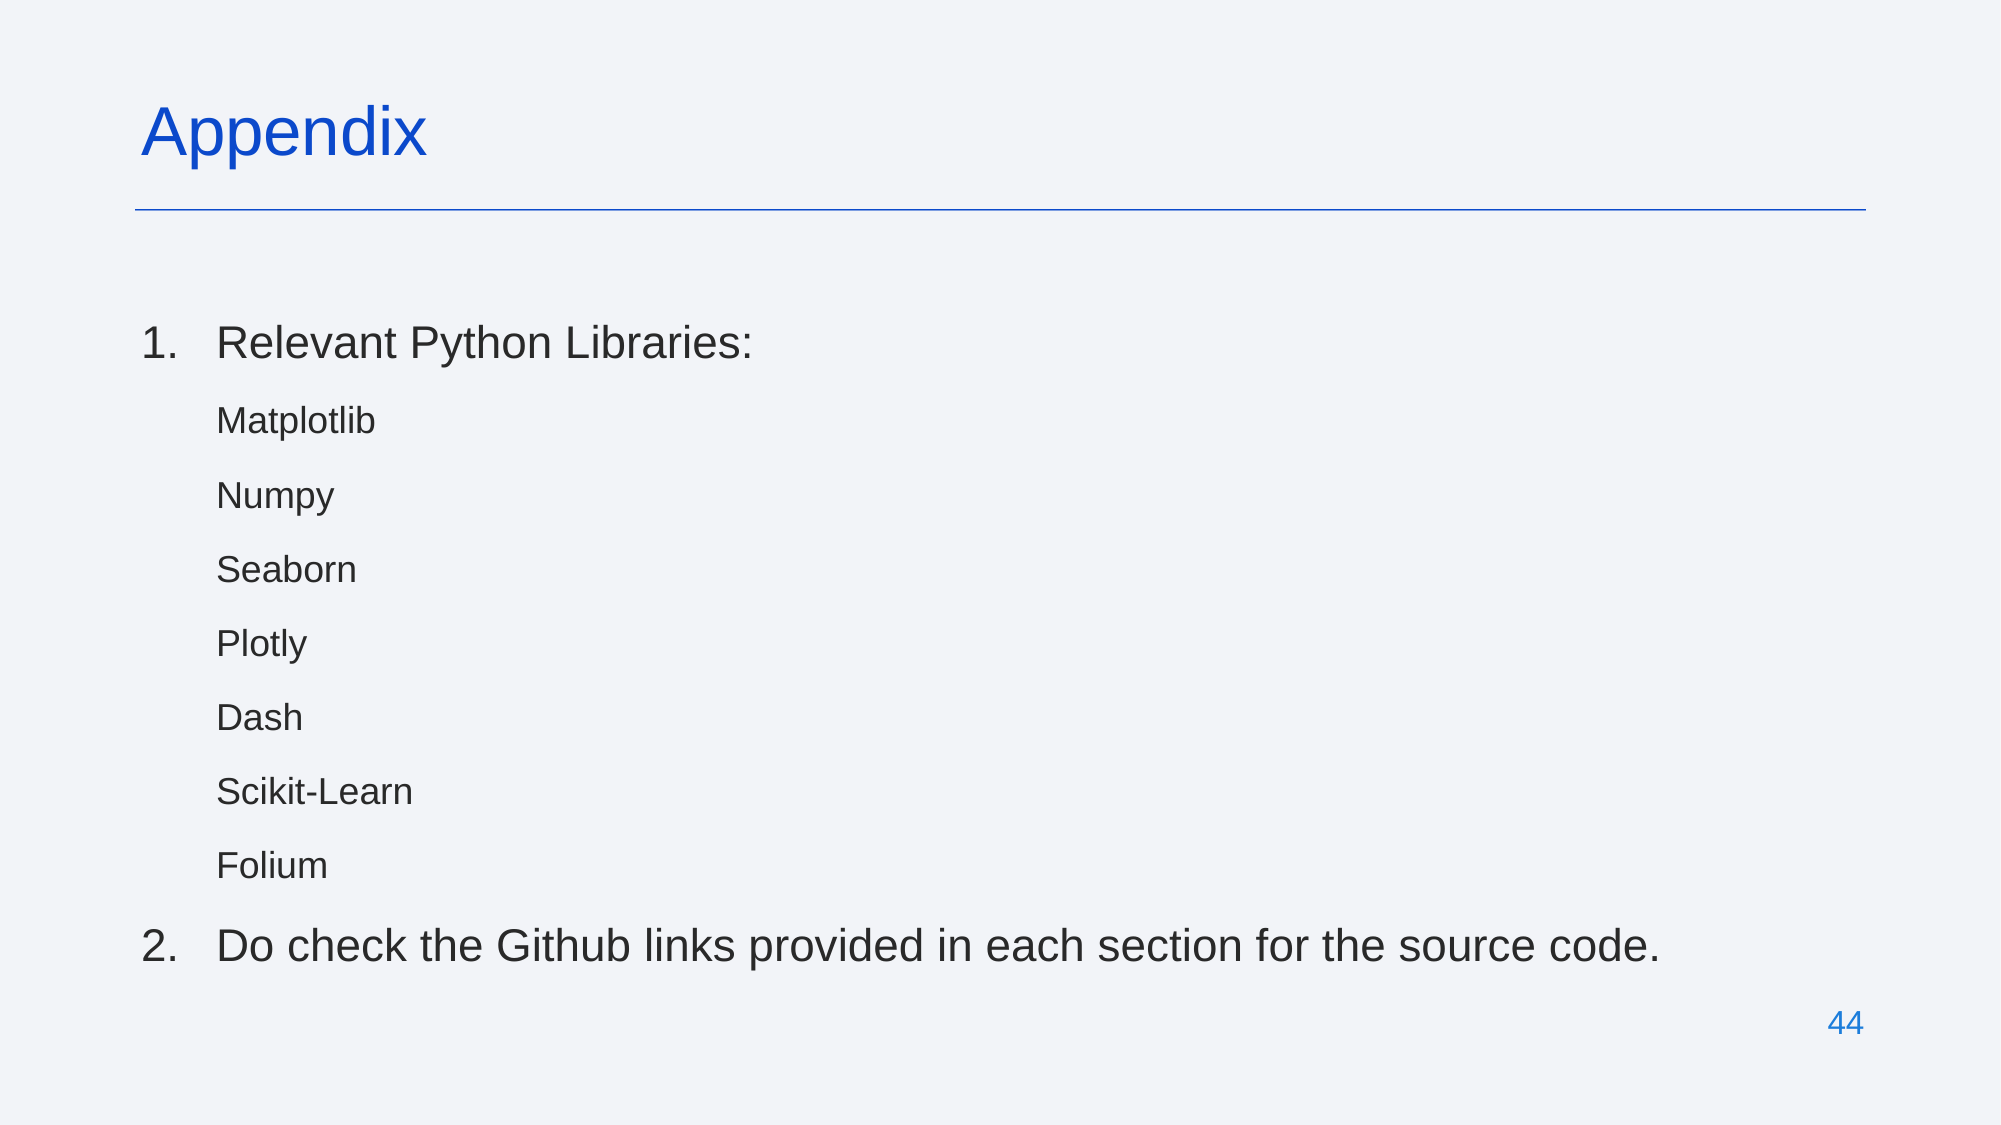

Appendix
Relevant Python Libraries:
Matplotlib
Numpy
Seaborn
Plotly
Dash
Scikit-Learn
Folium
Do check the Github links provided in each section for the source code.
44